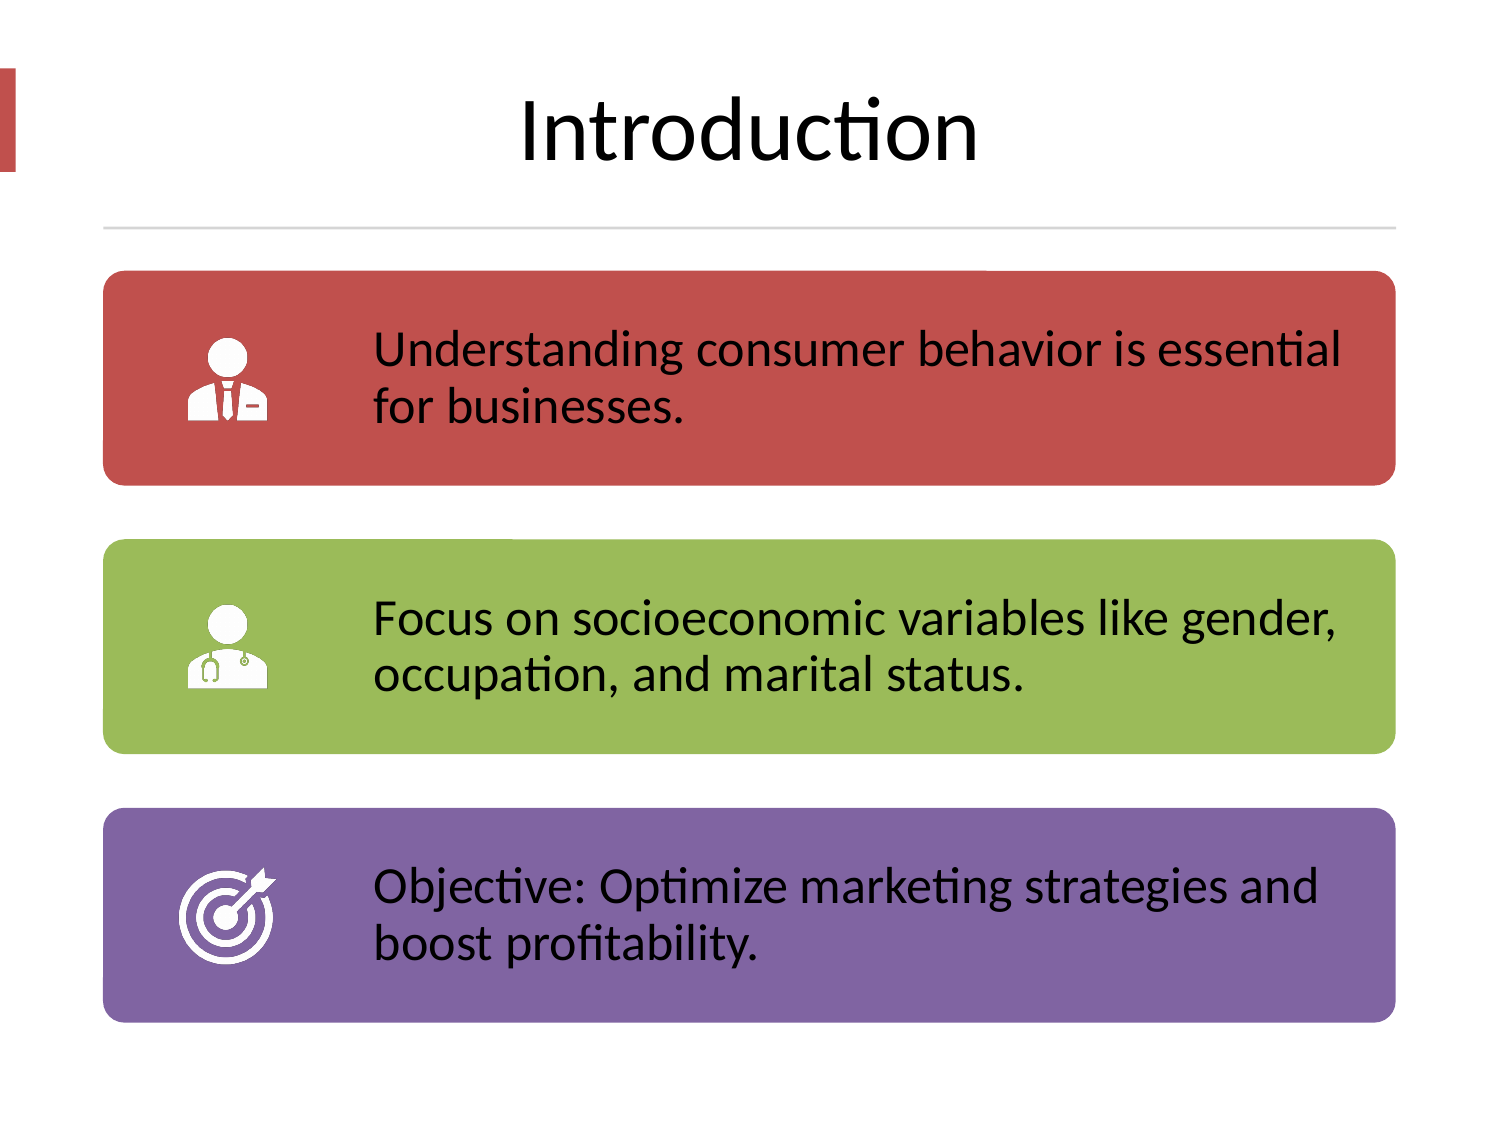

# Introduction

Understanding consumer behavior is essential for businesses.
Focus on socioeconomic variables like gender, occupation, and marital status.
Objective: Optimize marketing strategies and boost profitability.